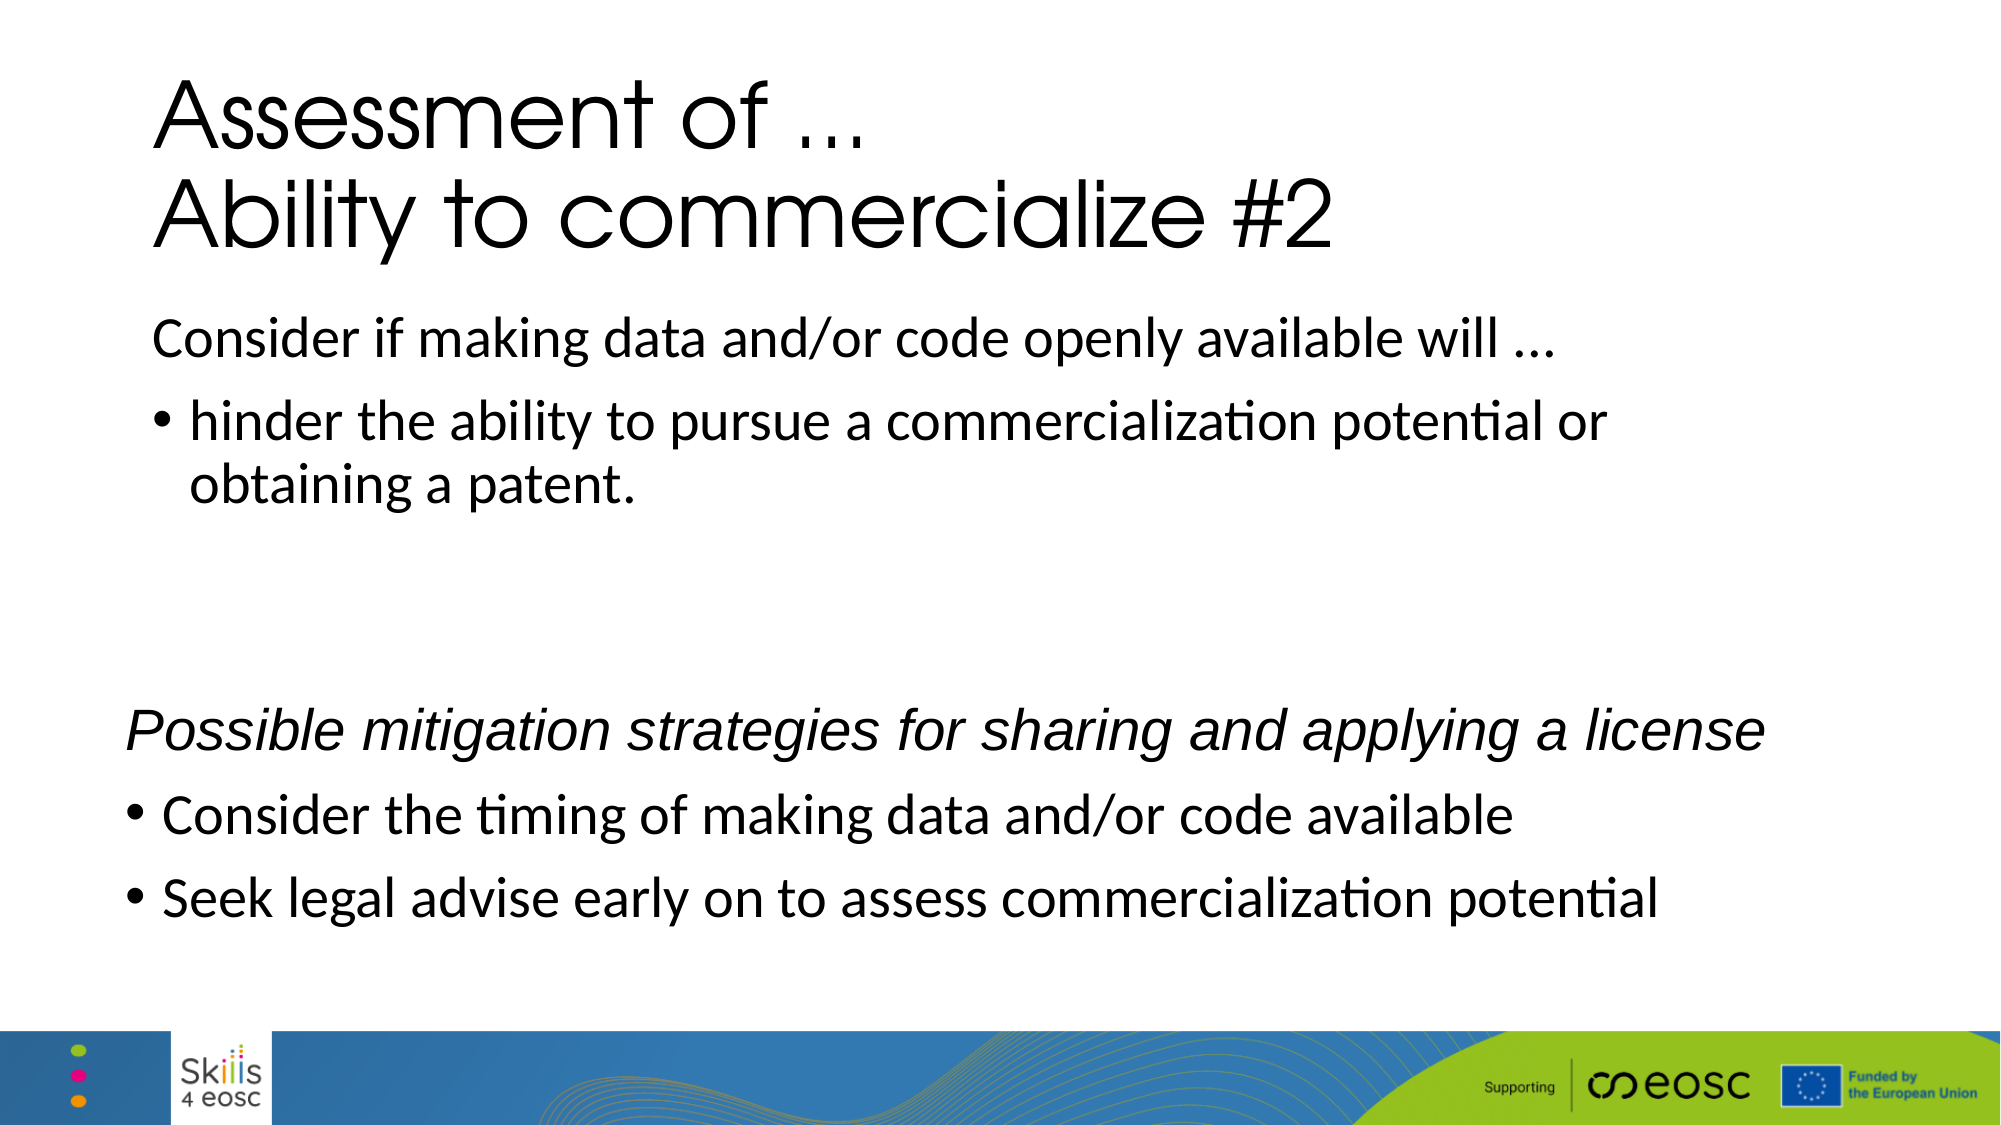

# Assessment of ... Ability to commercialize #2
Consider if making data and/or code openly available will ...
hinder the ability to pursue a commercialization potential or obtaining a patent.
Possible mitigation strategies for sharing and applying a license
Consider the timing of making data and/or code available
Seek legal advise early on to assess commercialization potential